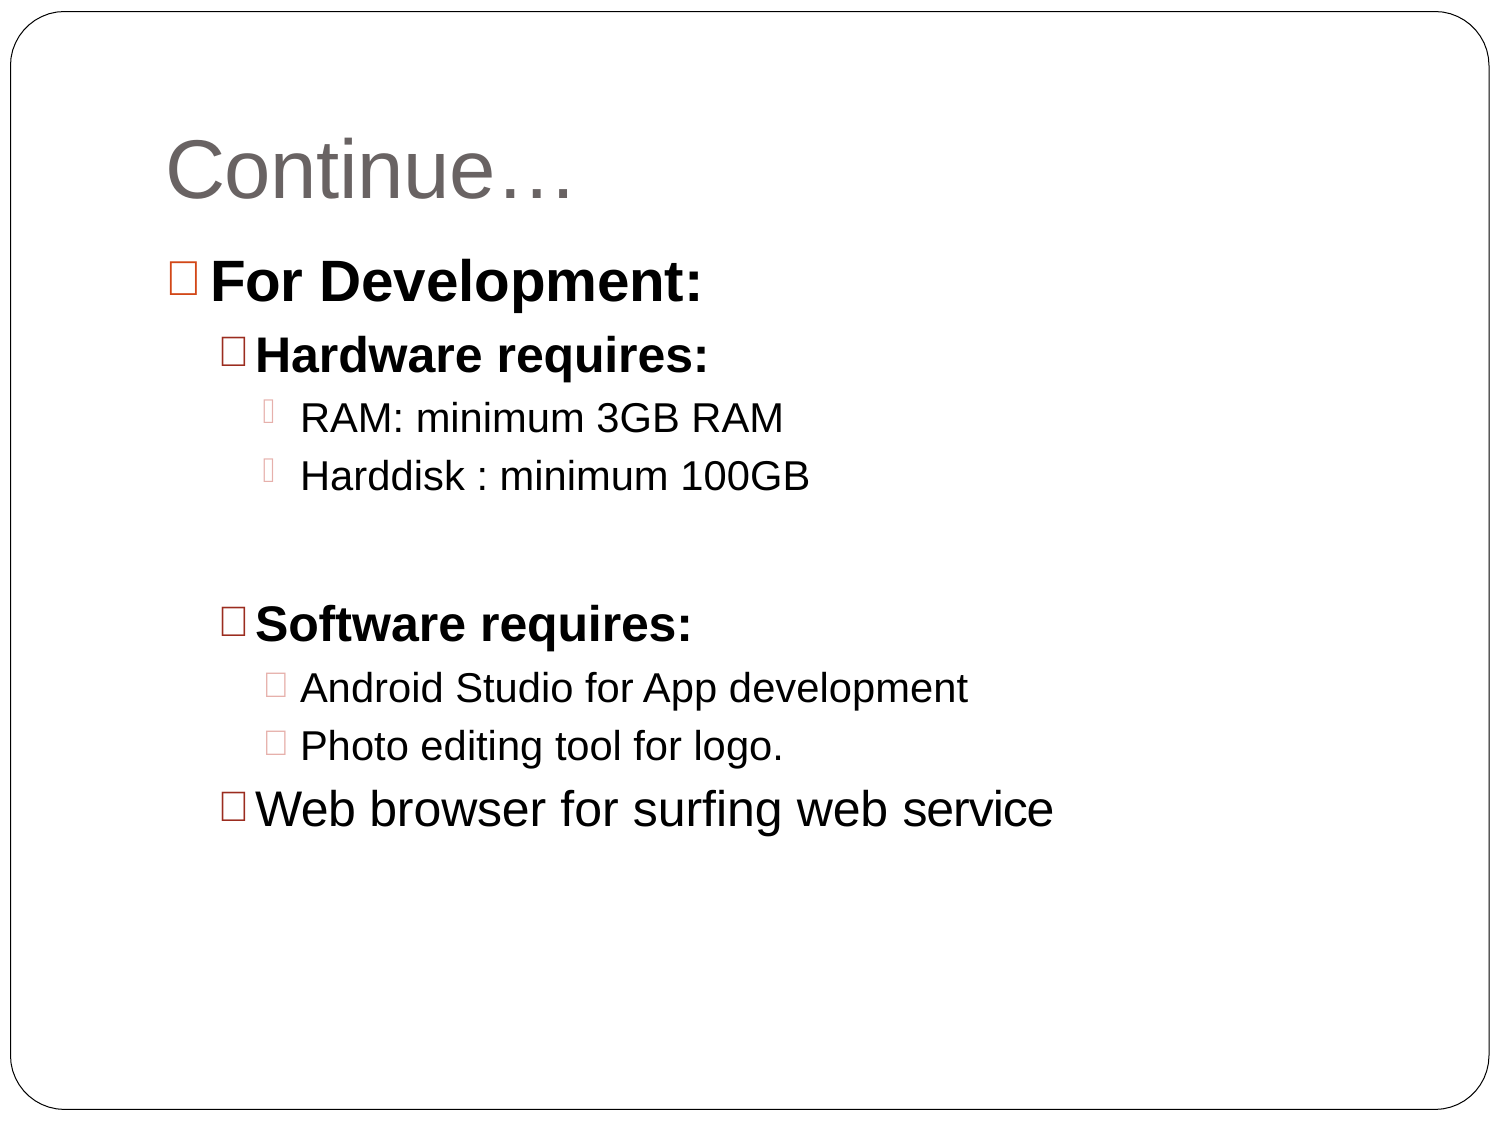

# Continue…
For Development:
Hardware requires:
RAM: minimum 3GB RAM
Harddisk : minimum 100GB

Software requires:
Android Studio for App development
Photo editing tool for logo.
Web browser for surfing web service